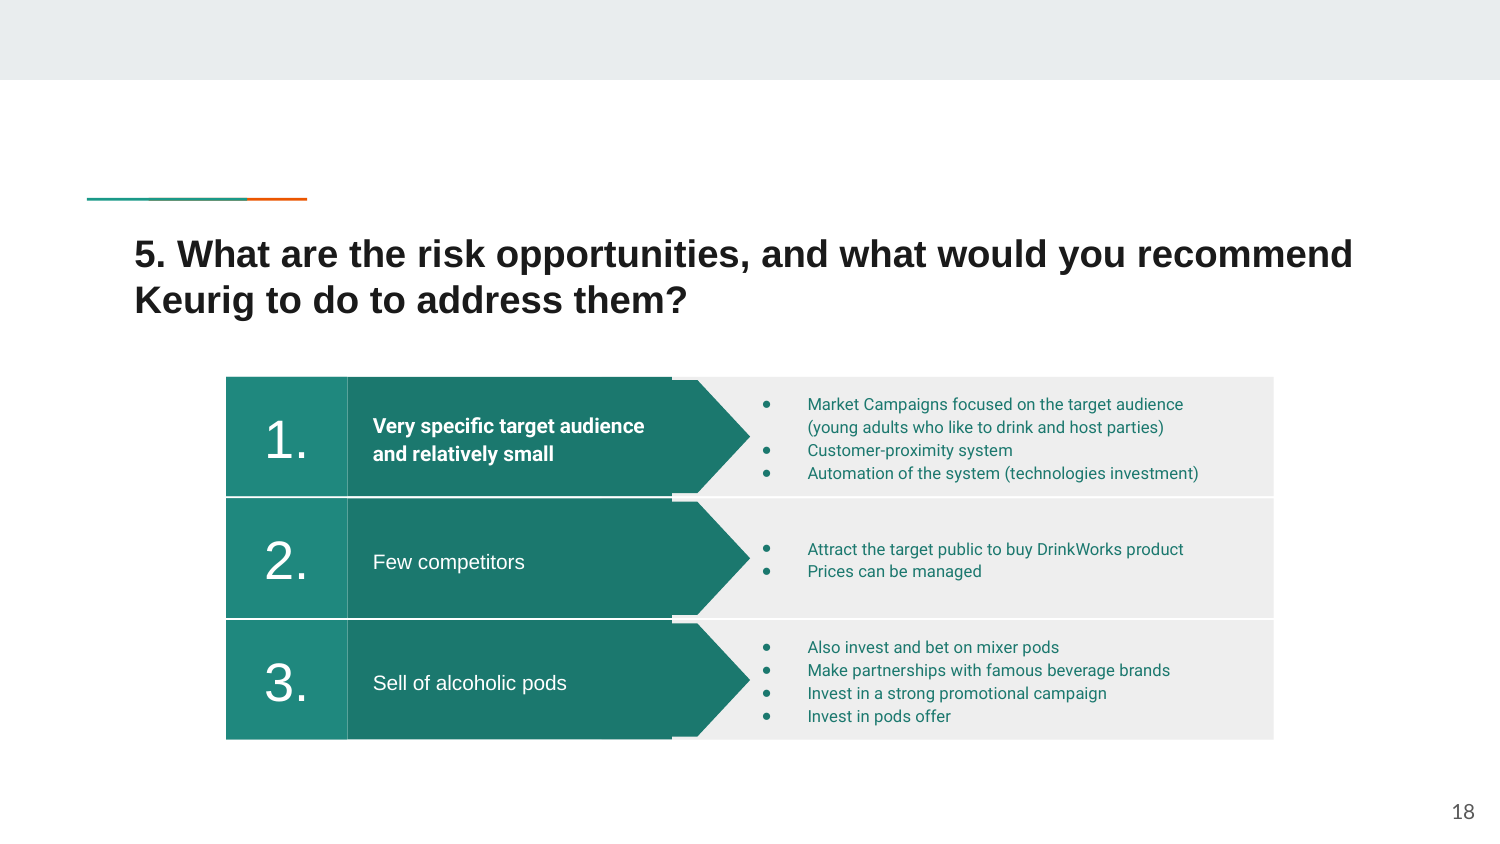

# 5. What are the risk opportunities, and what would you recommend Keurig to do to address them?

1.

Market Campaigns focused on the target audience (young adults who like to drink and host parties)
Customer-proximity system
Automation of the system (technologies investment)
Very specific target audience and relatively small

2.

Attract the target public to buy DrinkWorks product
Prices can be managed
Few competitors

3.

Also invest and bet on mixer pods
Make partnerships with famous beverage brands
Invest in a strong promotional campaign
Invest in pods offer
Sell of alcoholic pods
18